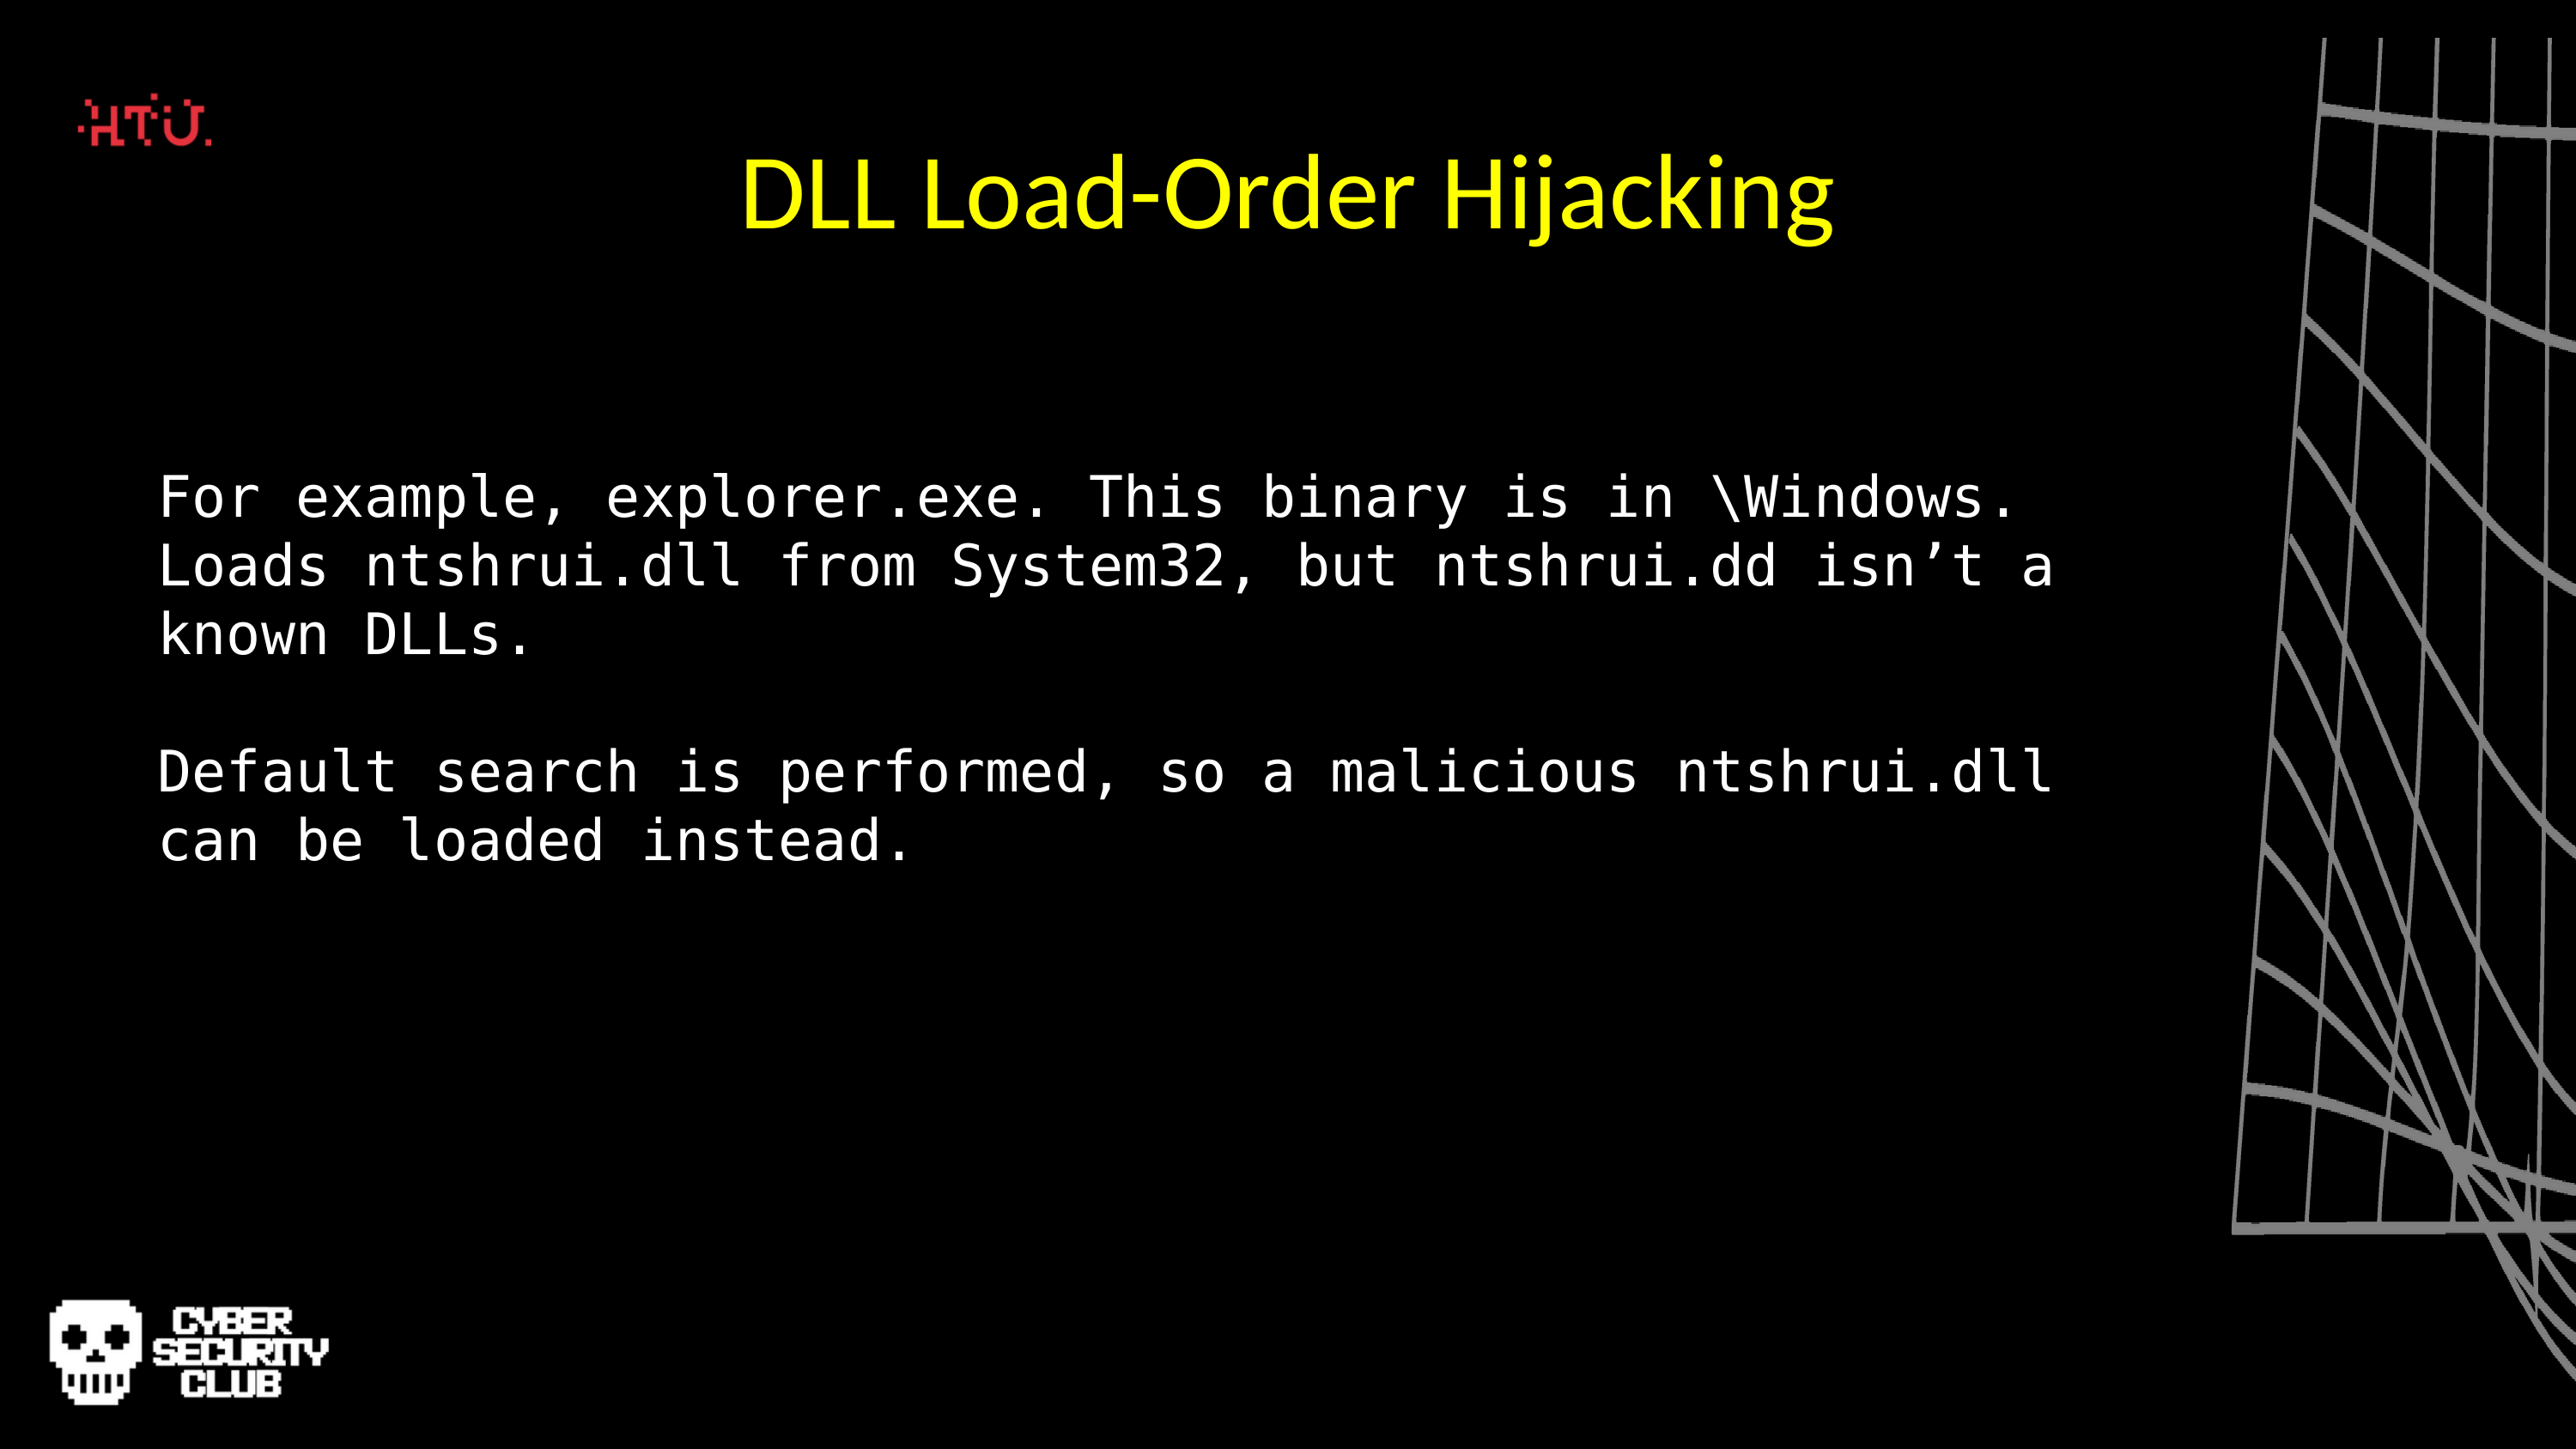

DLL Load-Order Hijacking

For example, explorer.exe. This binary is in \Windows.
Loads ntshrui.dll from System32, but ntshrui.dd isn’t a known DLLs.

Default search is performed, so a malicious ntshrui.dll can be loaded instead.